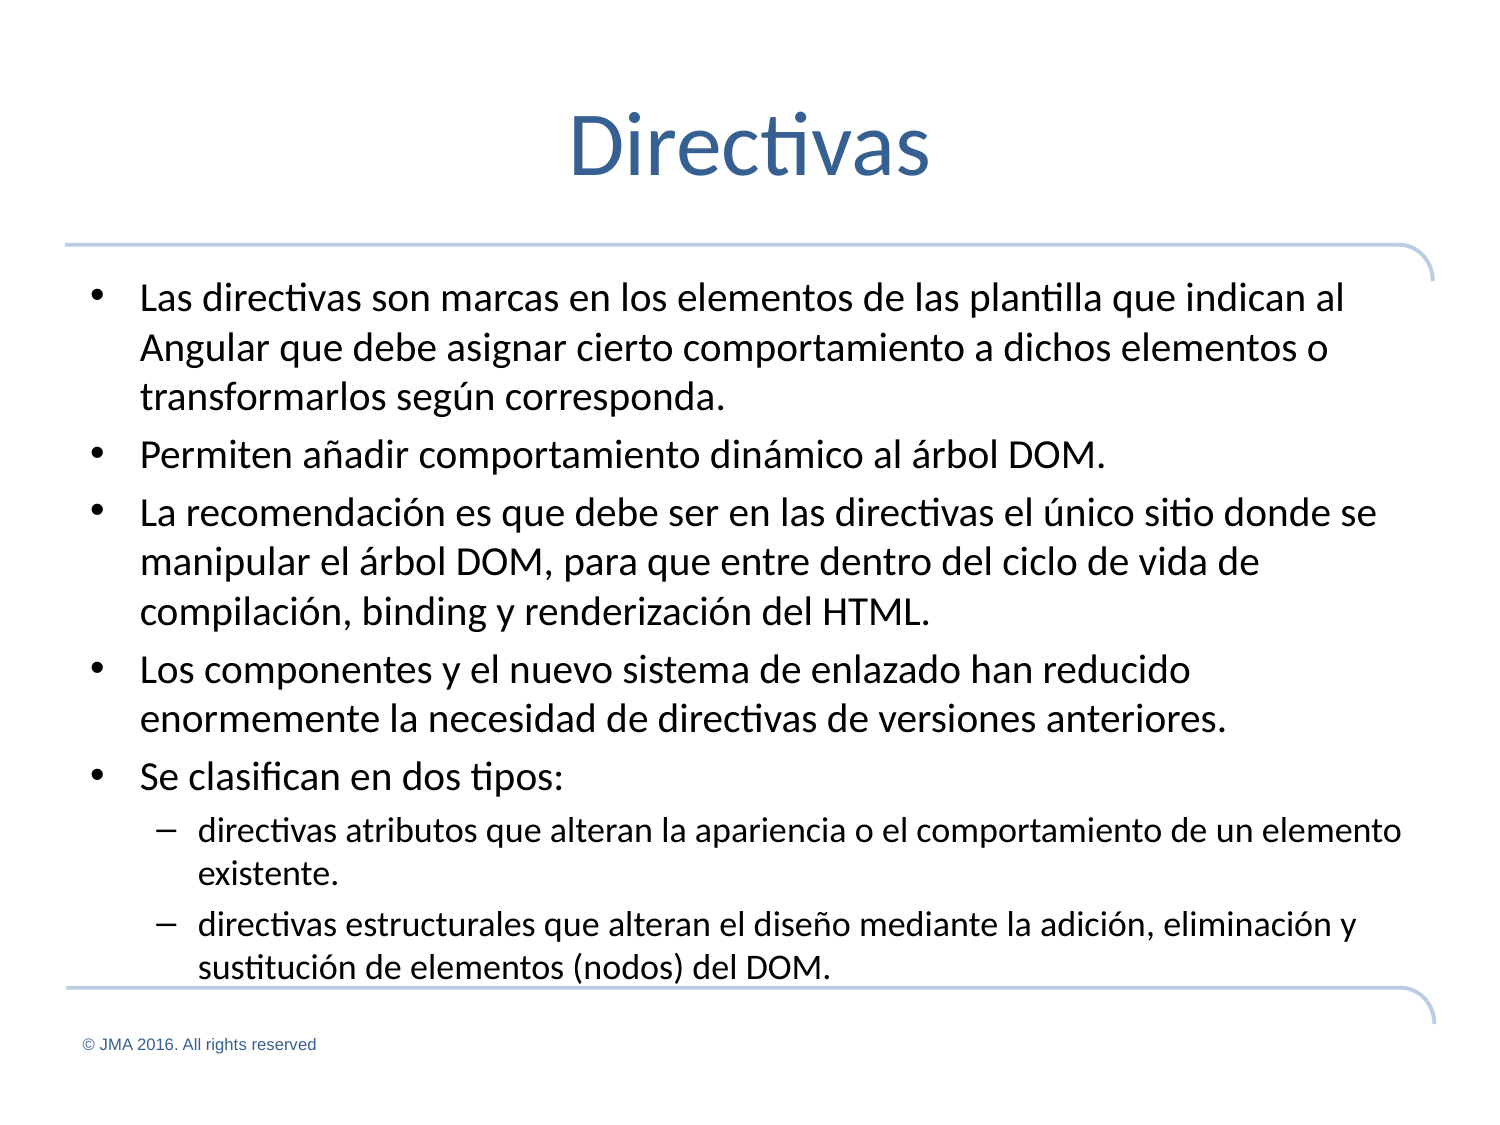

# Directivas
Las directivas son marcas en los elementos de las plantilla que indican al Angular que debe asignar cierto comportamiento a dichos elementos o transformarlos según corresponda.
Permiten añadir comportamiento dinámico al árbol DOM.
La recomendación es que debe ser en las directivas el único sitio donde se manipular el árbol DOM, para que entre dentro del ciclo de vida de compilación, binding y renderización del HTML.
Los componentes y el nuevo sistema de enlazado han reducido enormemente la necesidad de directivas de versiones anteriores.
Se clasifican en dos tipos:
directivas atributos que alteran la apariencia o el comportamiento de un elemento existente.
directivas estructurales que alteran el diseño mediante la adición, eliminación y sustitución de elementos (nodos) del DOM.